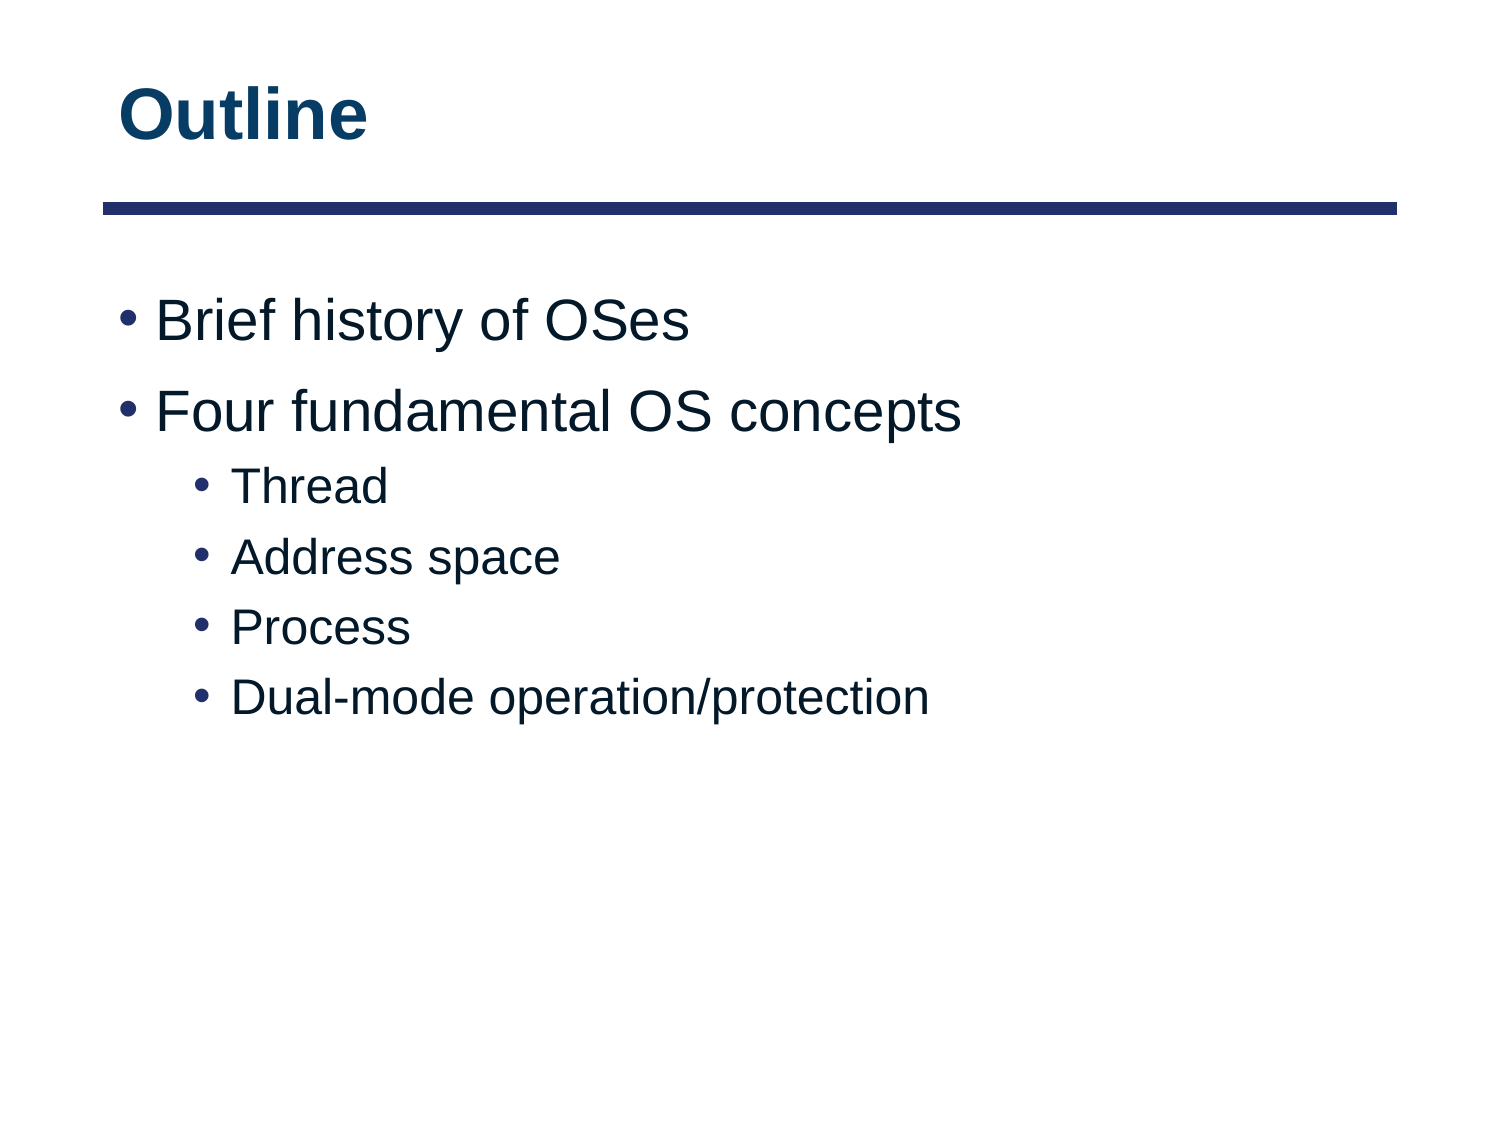

# Outline
Brief history of OSes
Four fundamental OS concepts
Thread
Address space
Process
Dual-mode operation/protection